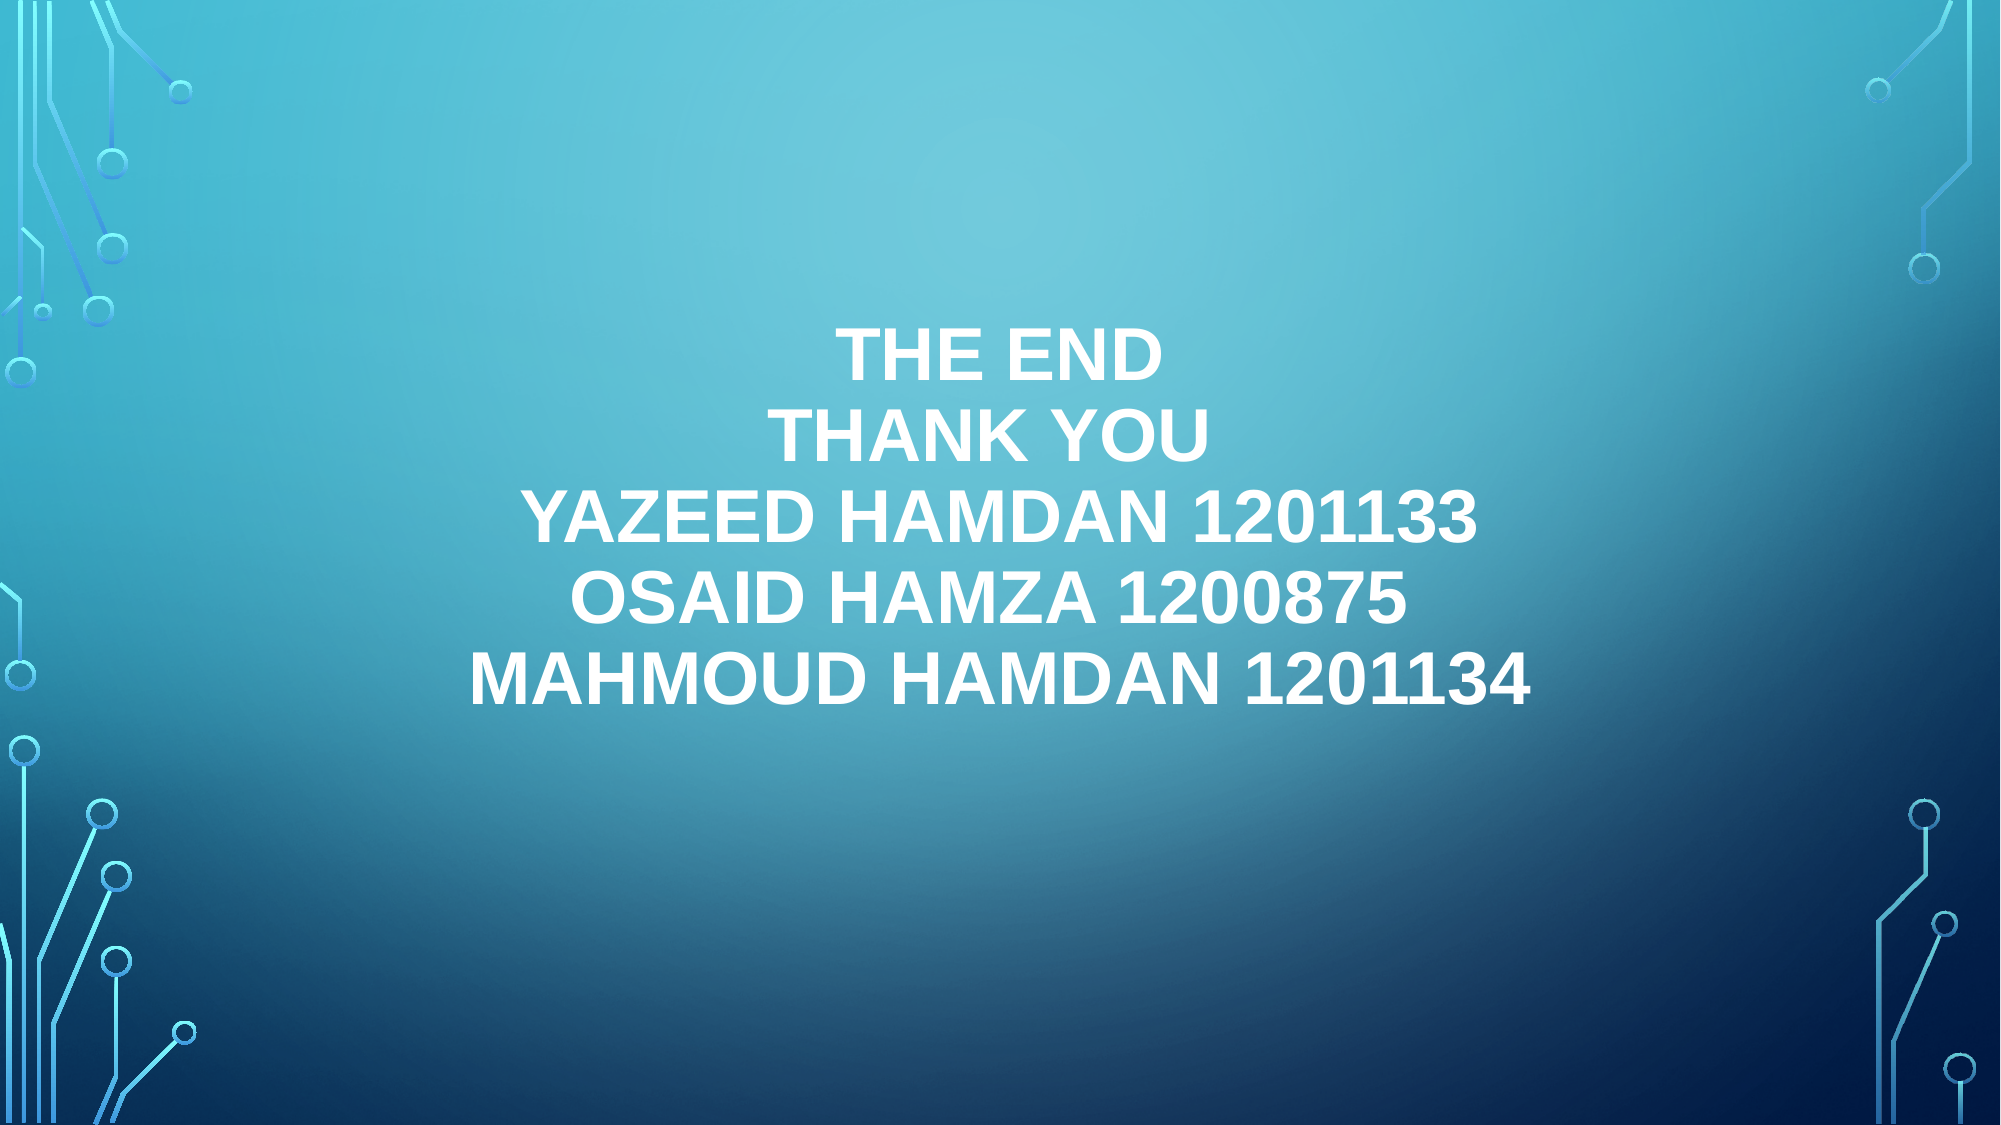

# The end Thank you Yazeed hamdan 1201133 osaid hamza 1200875 Mahmoud hamdan 1201134